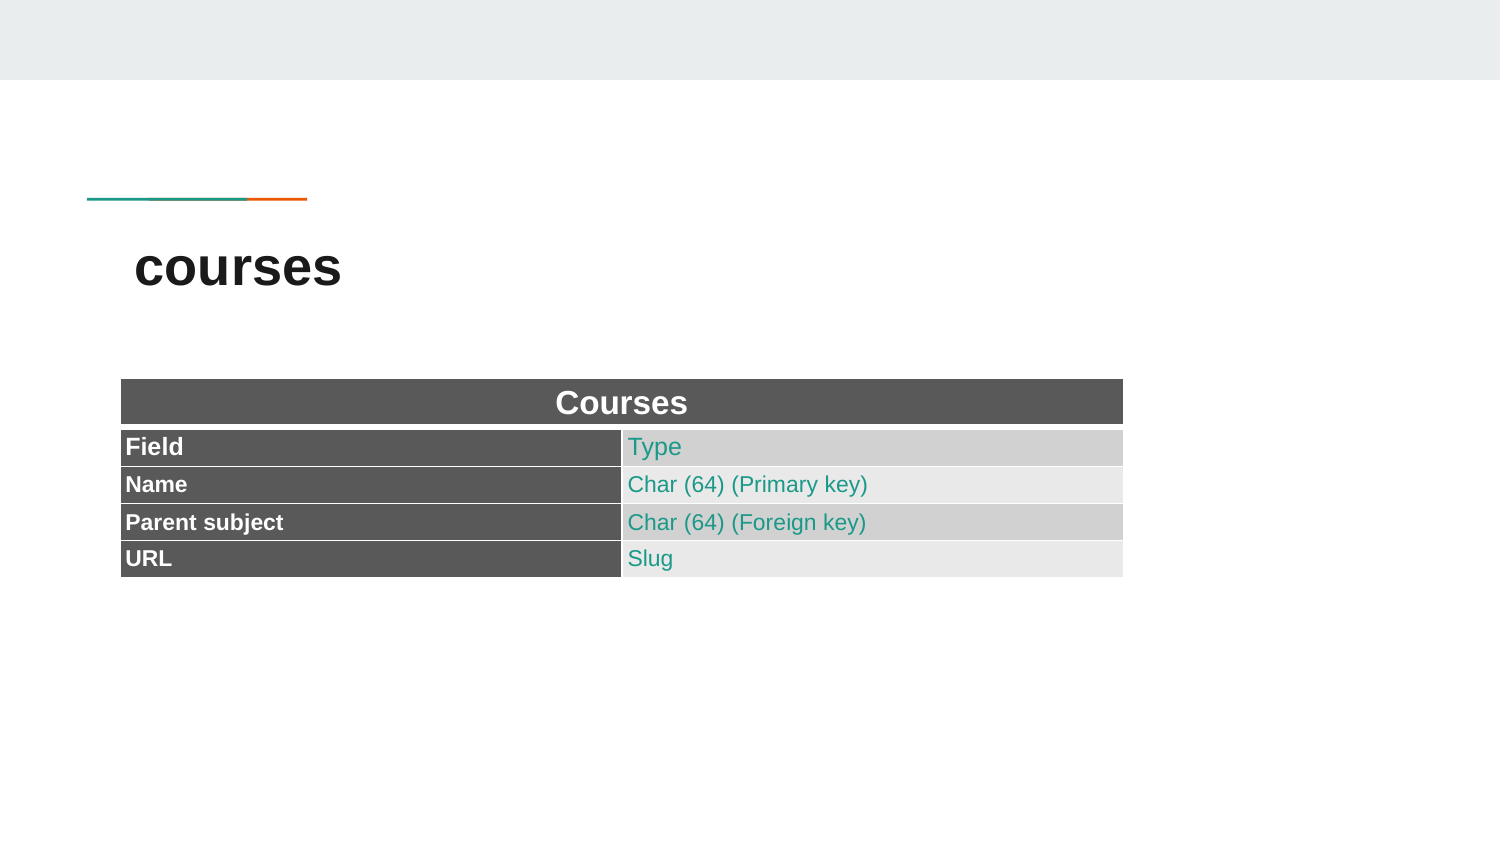

# courses
| Courses |  |
| --- | --- |
| Field | Type |
| Name | Char (64) (Primary key) |
| Parent subject | Char (64) (Foreign key) |
| URL | Slug |